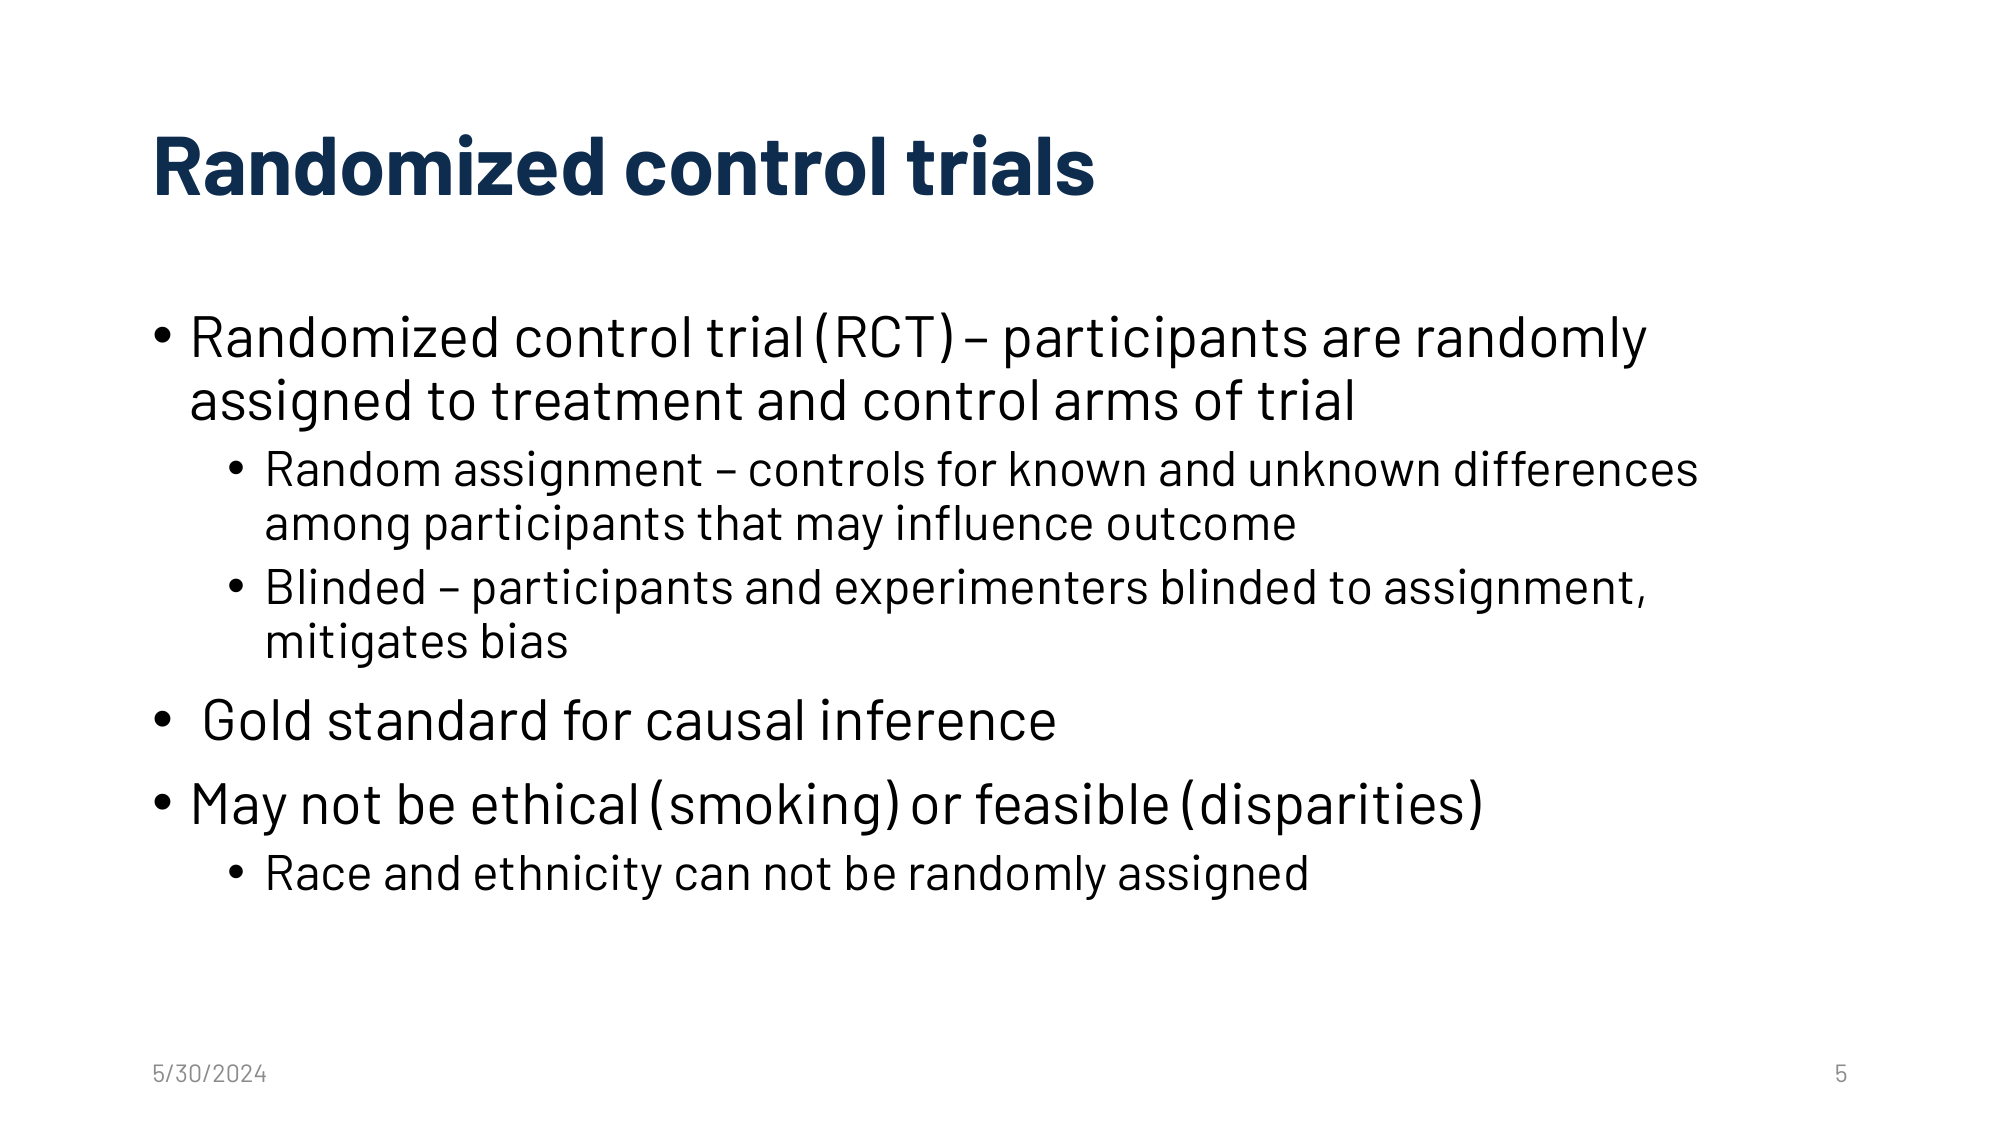

# Randomized control trials
Randomized control trial (RCT) – participants are randomly assigned to treatment and control arms of trial
Random assignment – controls for known and unknown differences among participants that may influence outcome
Blinded – participants and experimenters blinded to assignment, mitigates bias
 Gold standard for causal inference
May not be ethical (smoking) or feasible (disparities)
Race and ethnicity can not be randomly assigned
5/30/2024
5